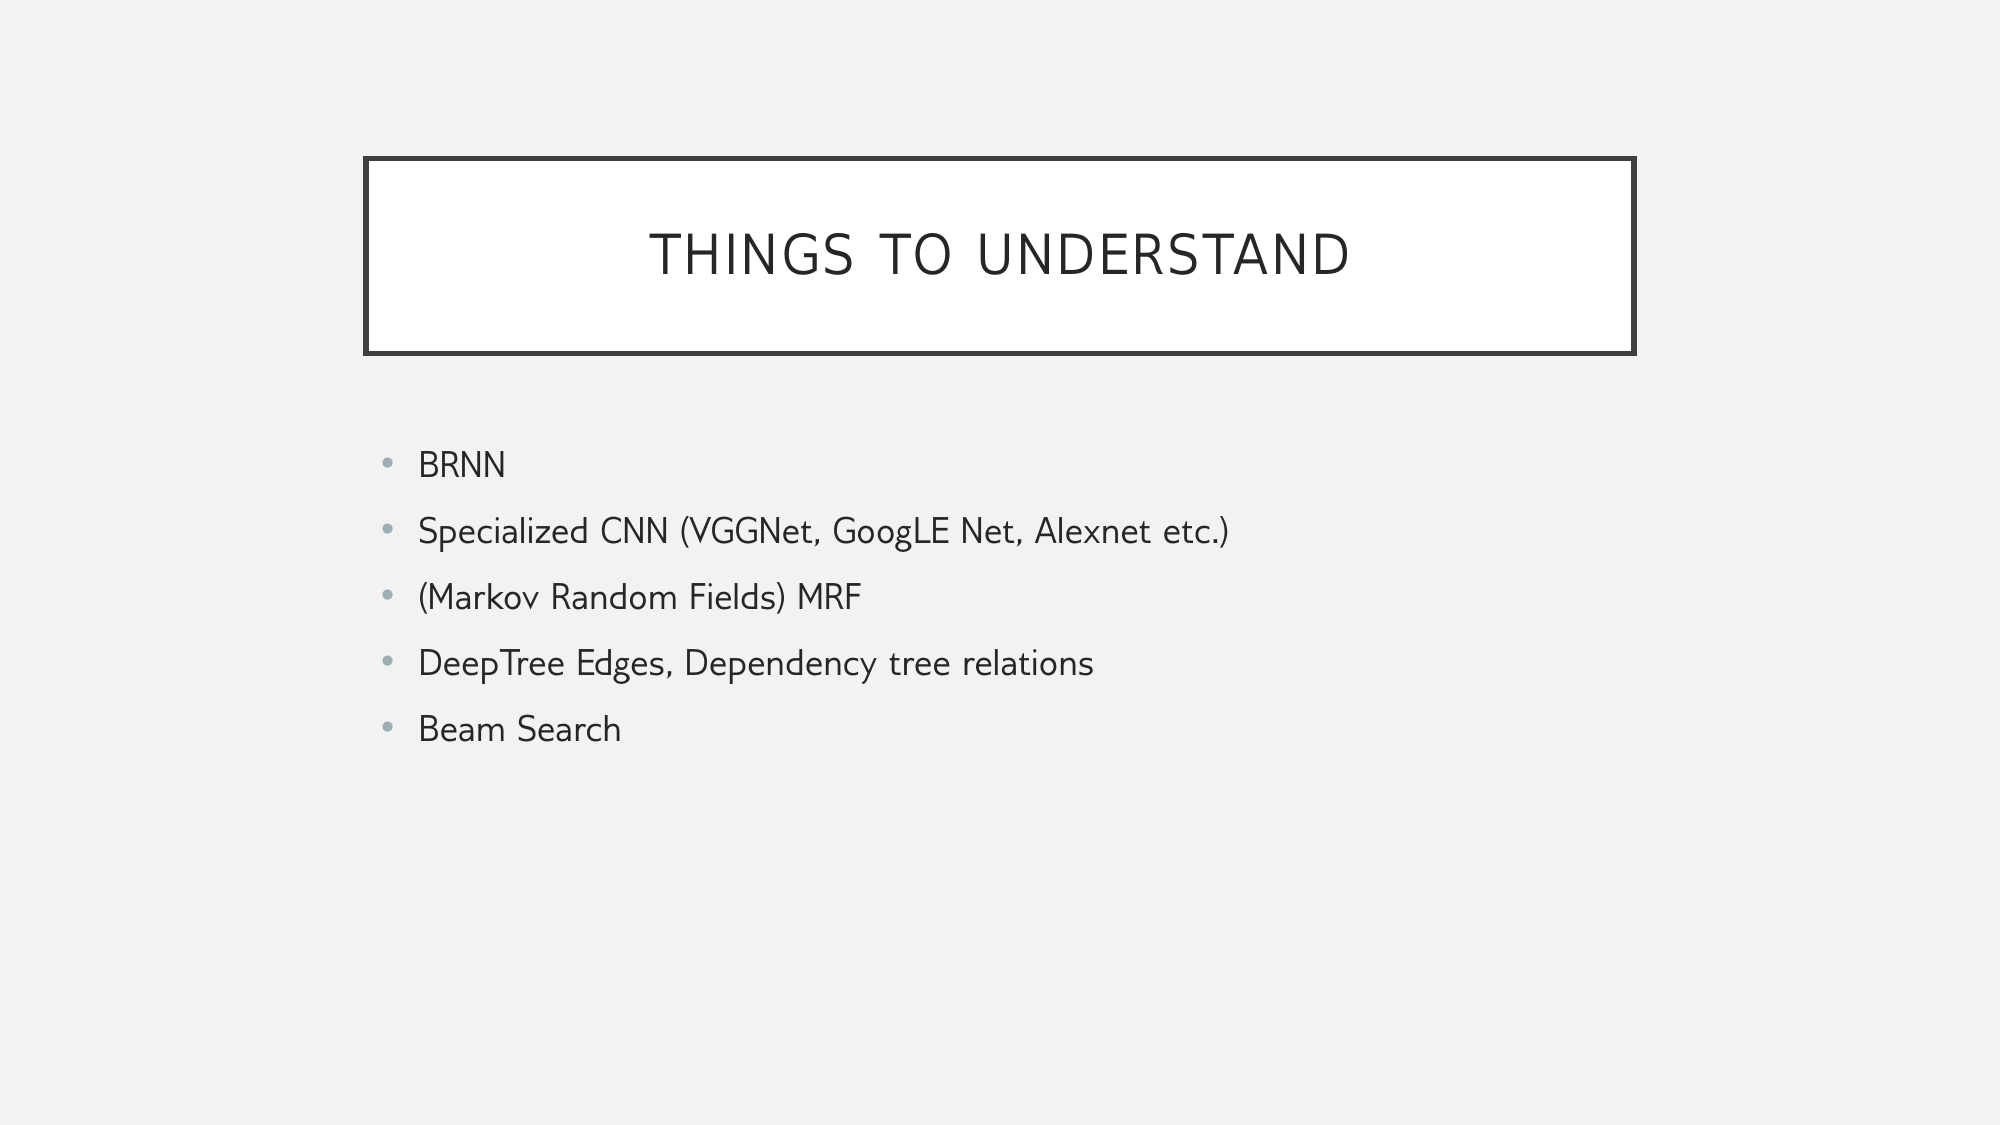

# Things to understand
BRNN
Specialized CNN (VGGNet, GoogLE Net, Alexnet etc.)
(Markov Random Fields) MRF
DeepTree Edges, Dependency tree relations
Beam Search